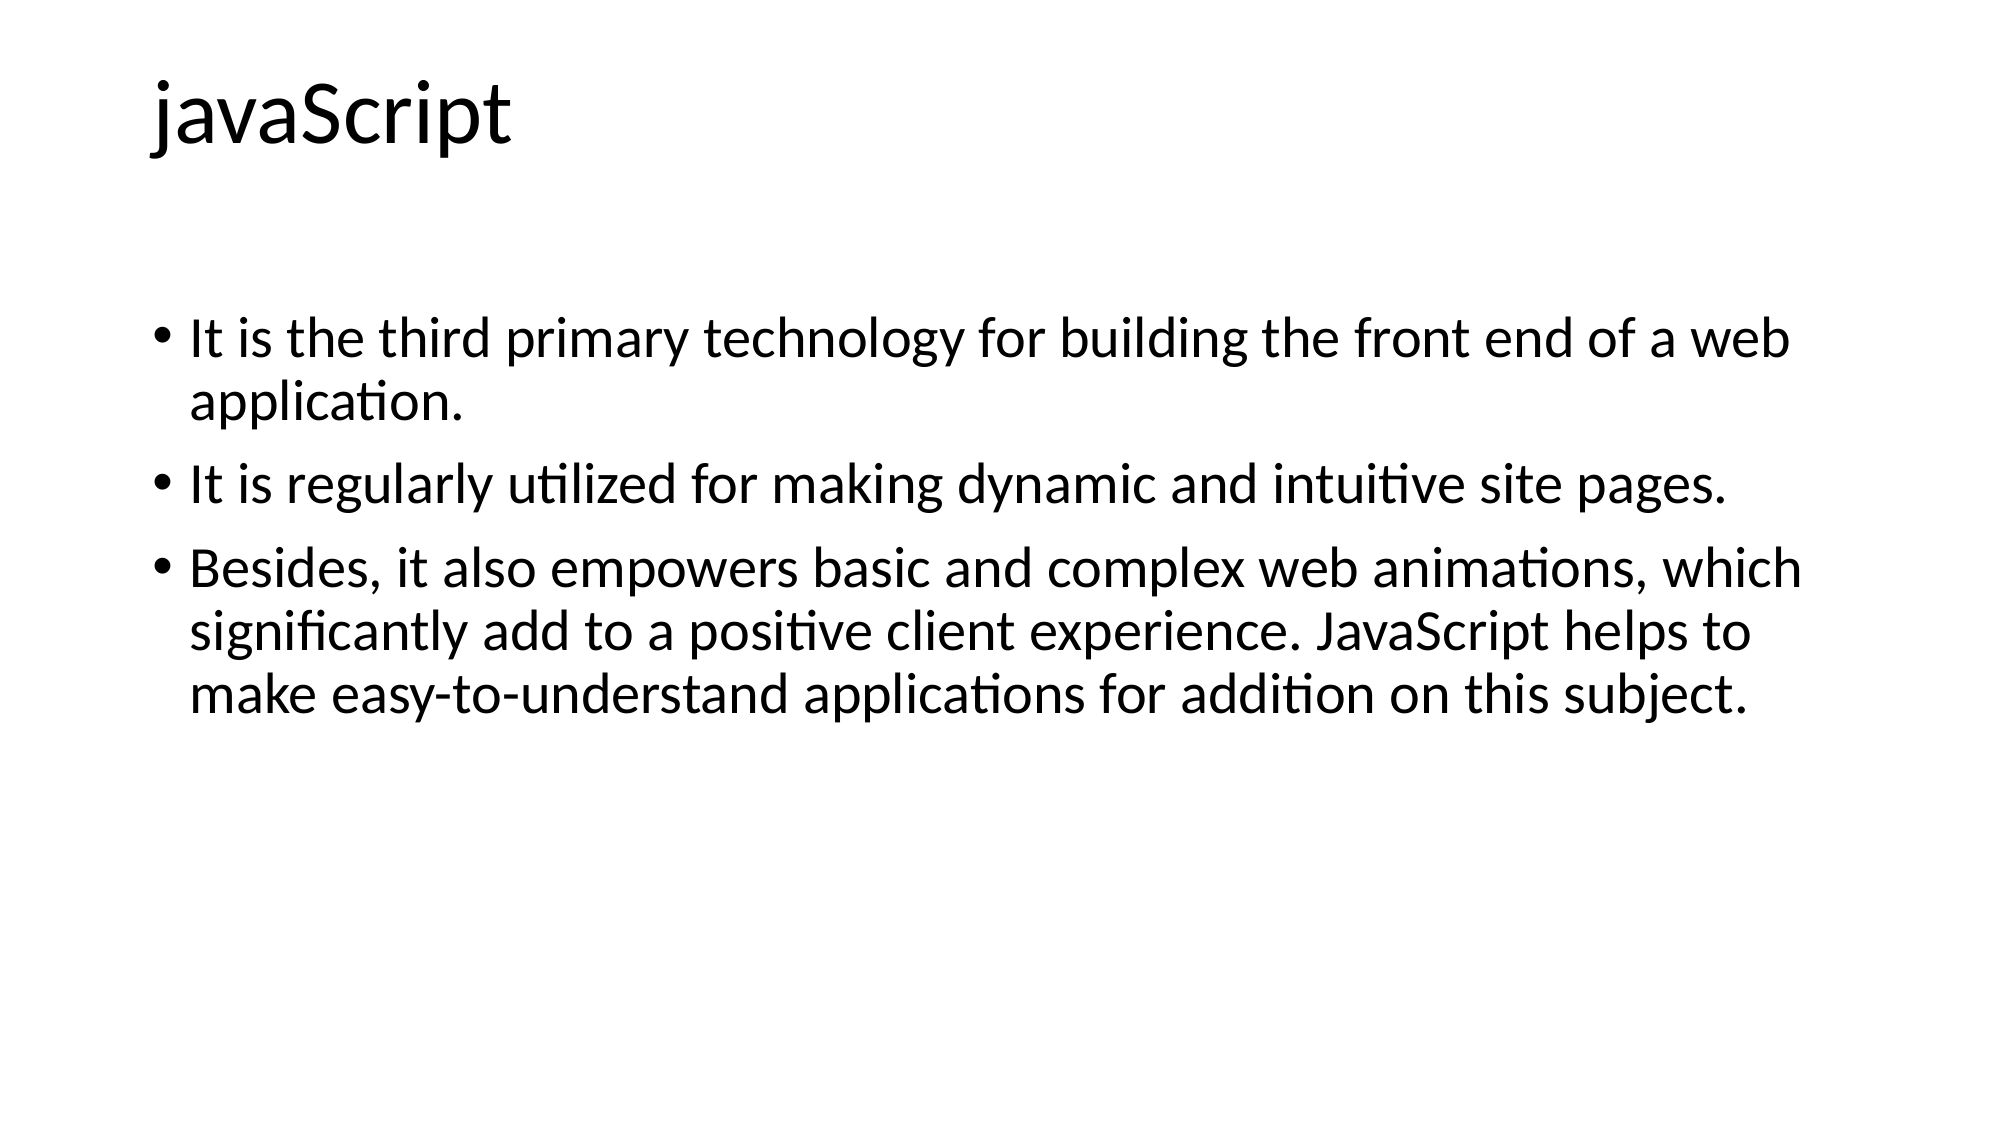

# javaScript
It is the third primary technology for building the front end of a web application.
It is regularly utilized for making dynamic and intuitive site pages.
Besides, it also empowers basic and complex web animations, which significantly add to a positive client experience. JavaScript helps to make easy-to-understand applications for addition on this subject.